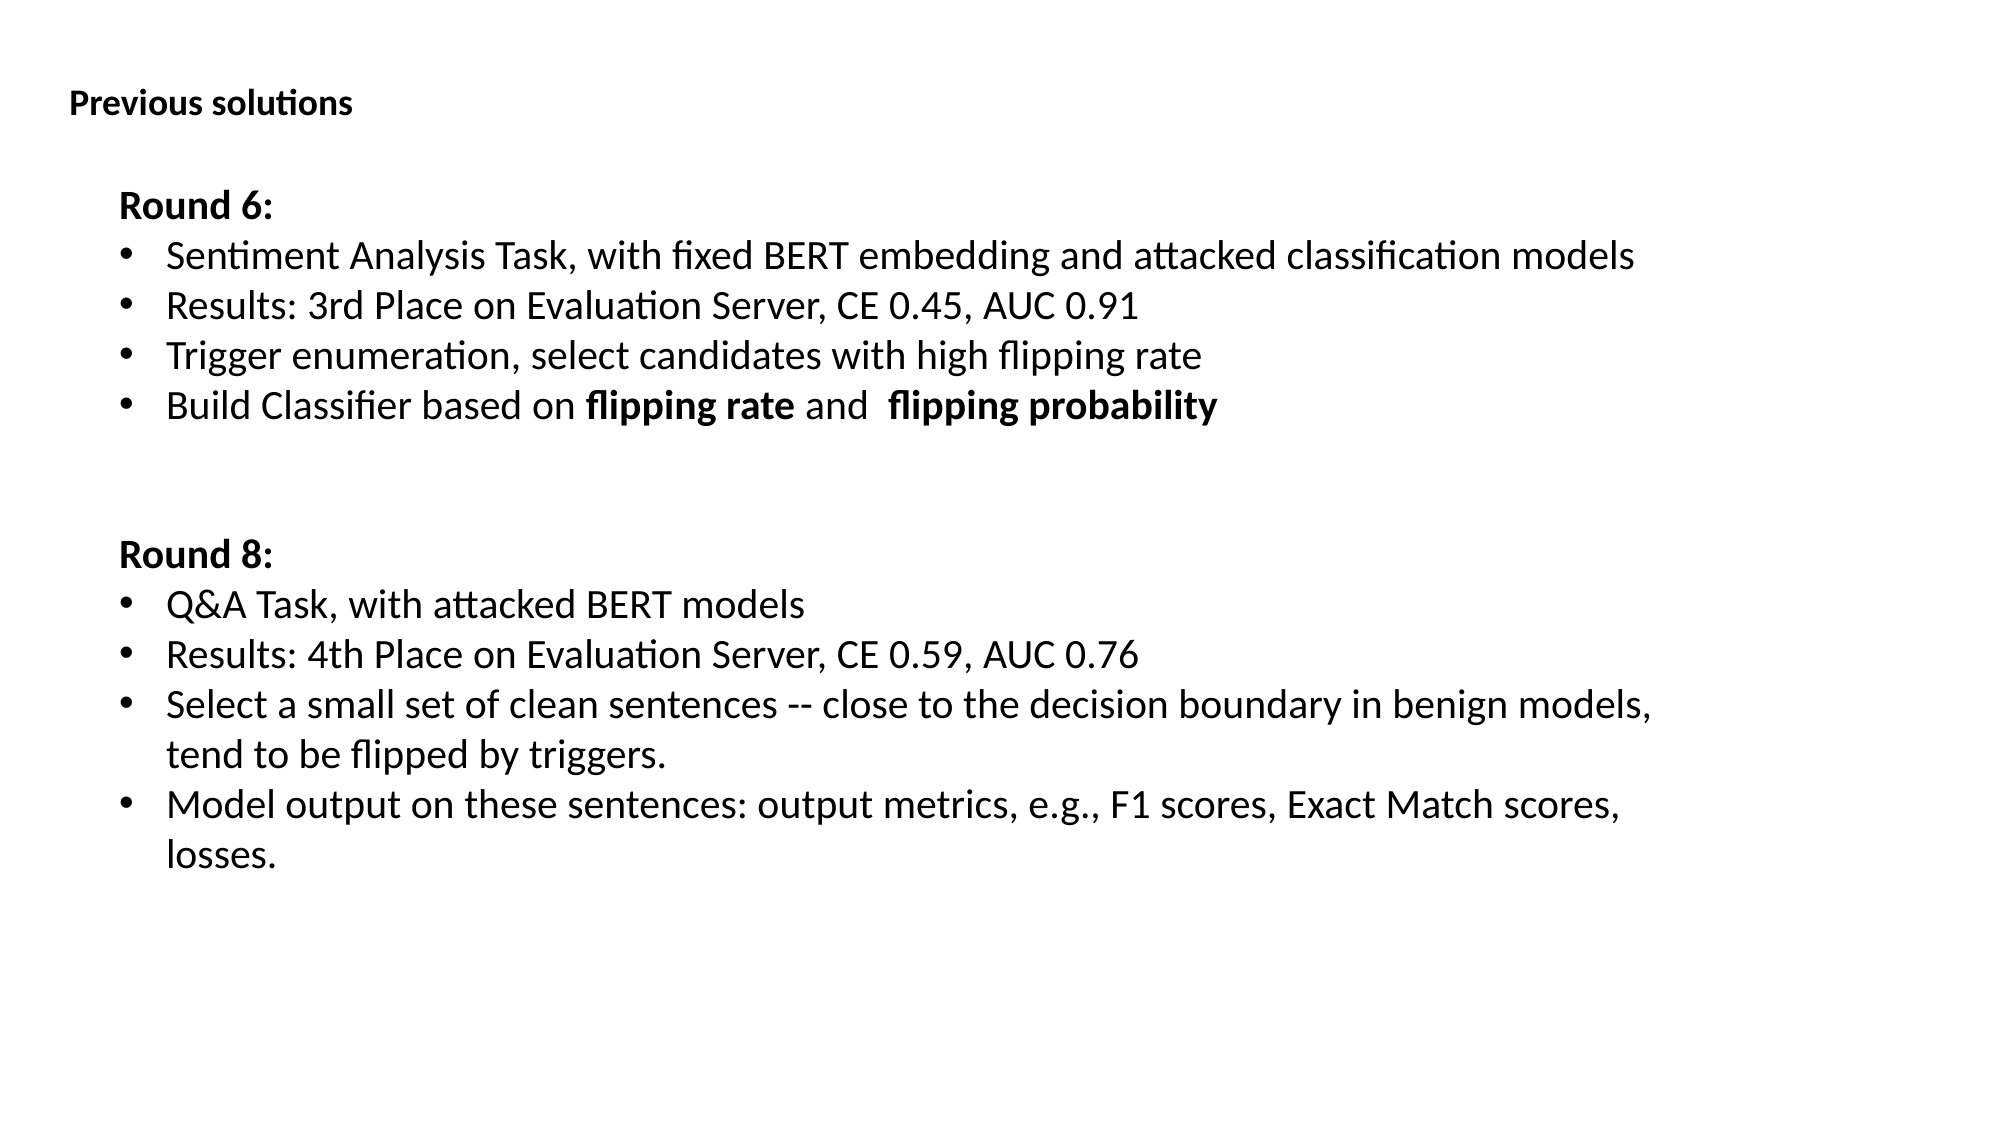

Previous solutions
Round 6:
Sentiment Analysis Task, with fixed BERT embedding and attacked classification models
Results: 3rd Place on Evaluation Server, CE 0.45, AUC 0.91
Trigger enumeration, select candidates with high flipping rate
Build Classifier based on flipping rate and  flipping probability

Round 8:
Q&A Task, with attacked BERT models
Results: 4th Place on Evaluation Server, CE 0.59, AUC 0.76
Select a small set of clean sentences -- close to the decision boundary in benign models, tend to be flipped by triggers.
Model output on these sentences: output metrics, e.g., F1 scores, Exact Match scores, losses.